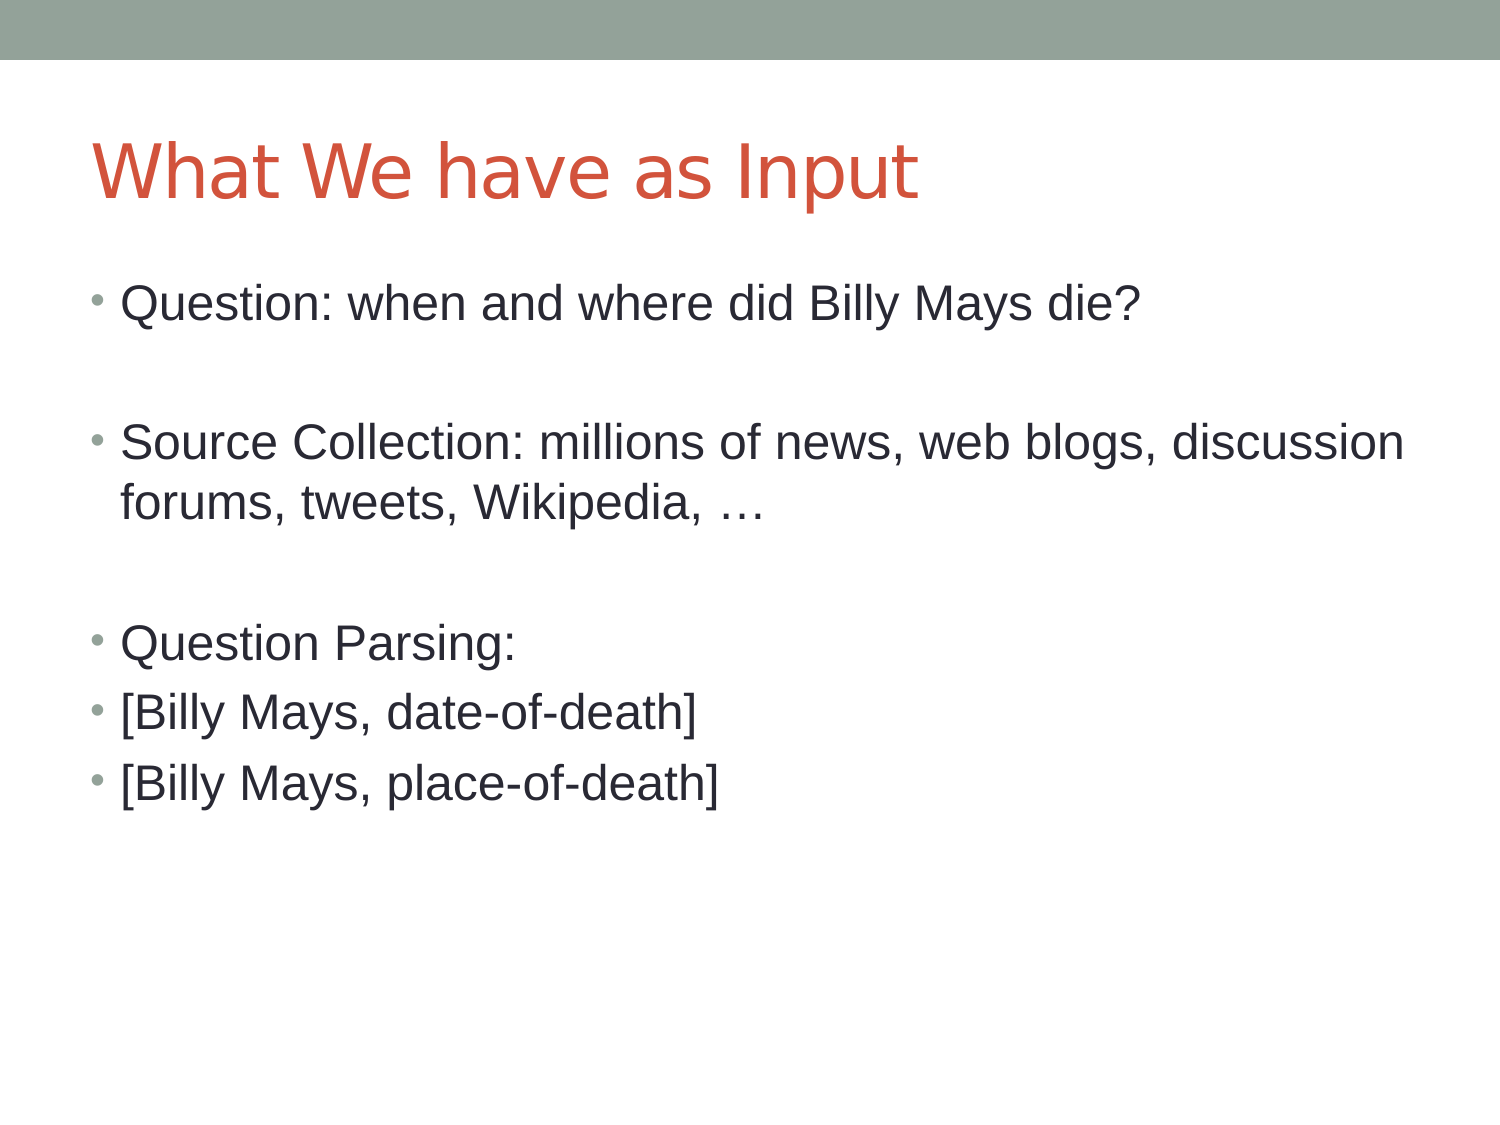

# What We have as Input
Question: when and where did Billy Mays die?

Source Collection: millions of news, web blogs, discussion forums, tweets, Wikipedia, …

Question Parsing:
[Billy Mays, date-of-death]
[Billy Mays, place-of-death]